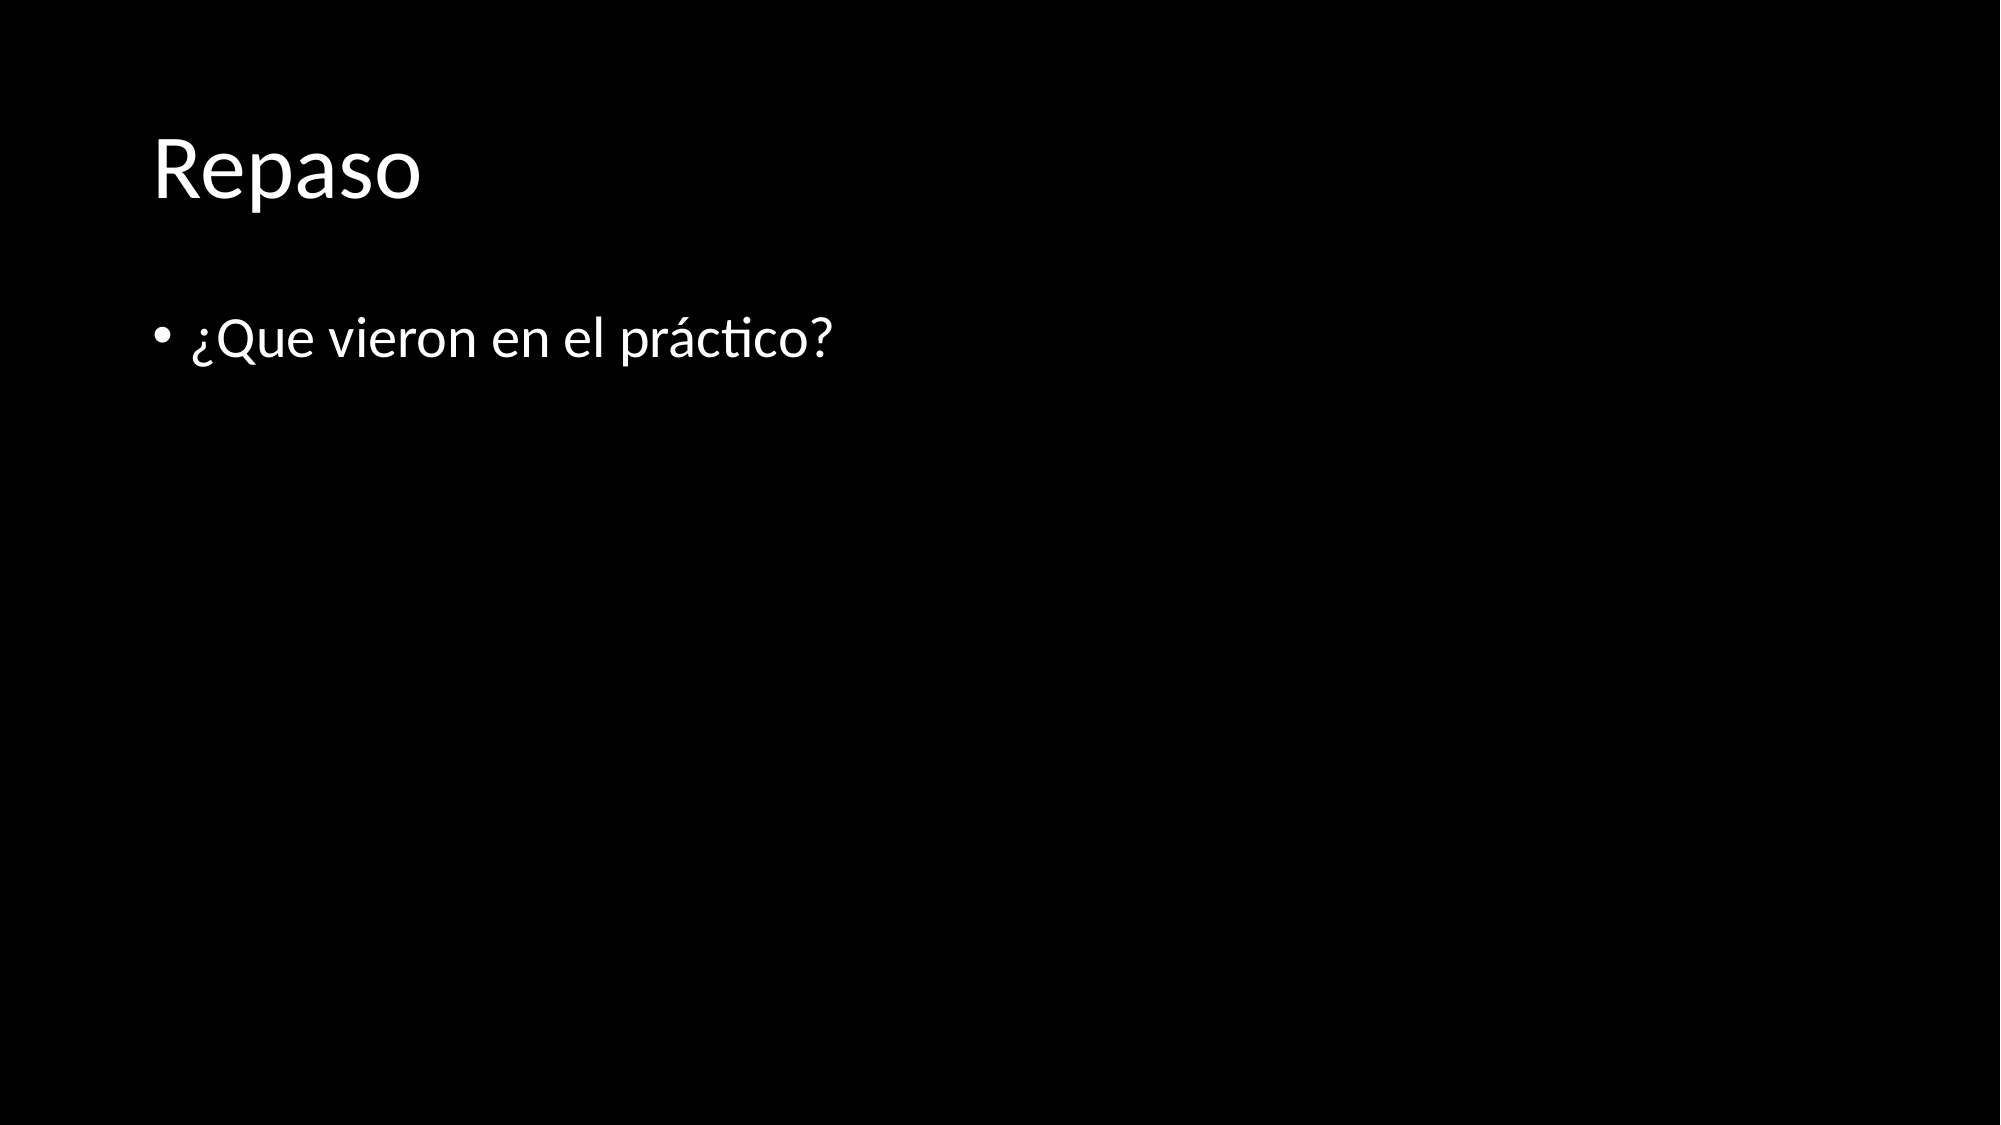

# Repaso
¿Que vieron en el práctico?